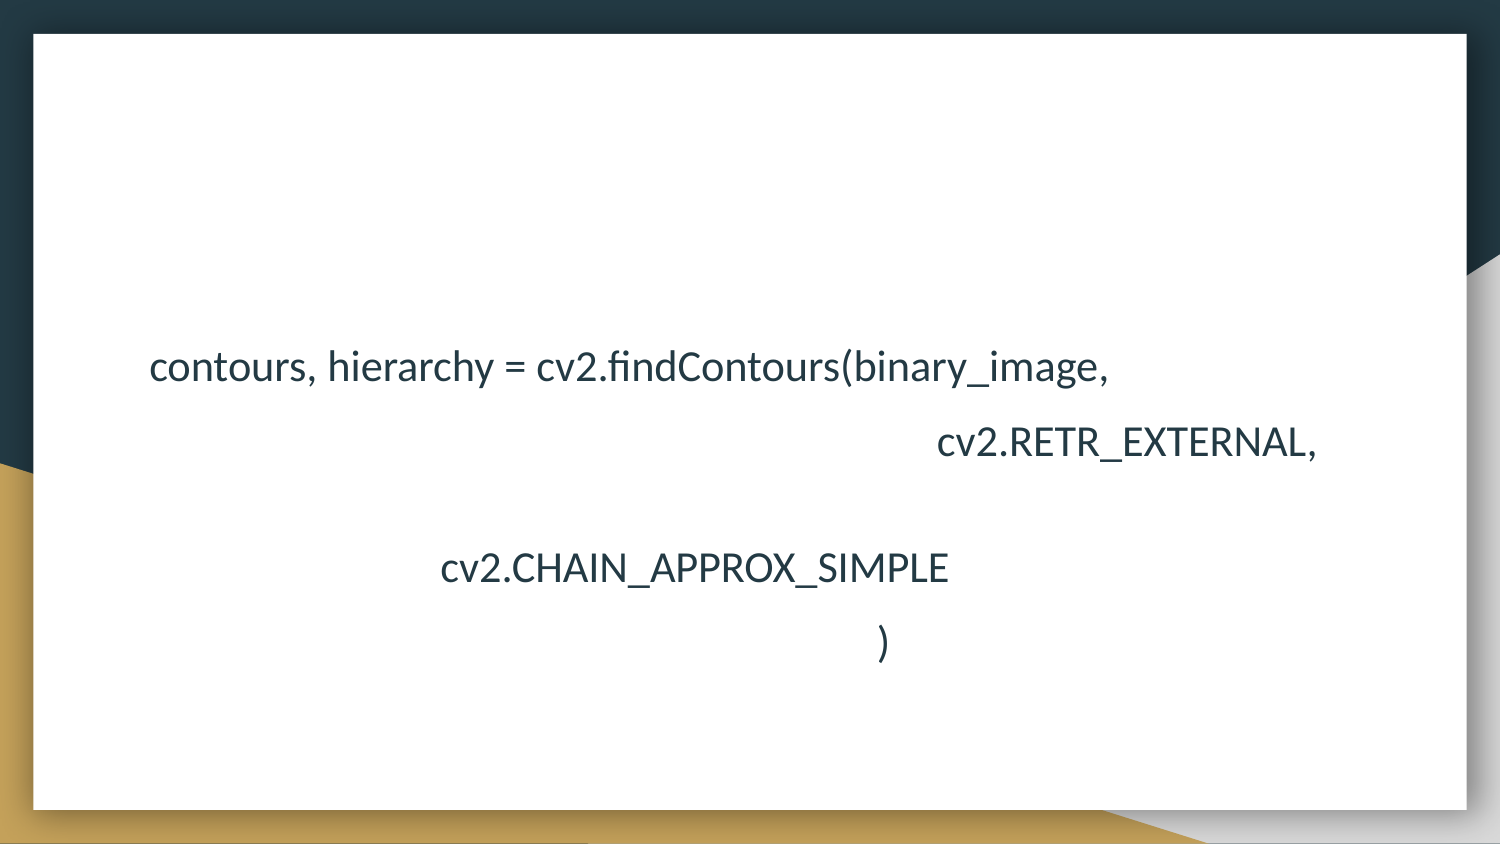

contours, hierarchy = cv2.findContours(binary_image,
         		     	      cv2.RETR_EXTERNAL,
                        	      cv2.CHAIN_APPROX_SIMPLE
)